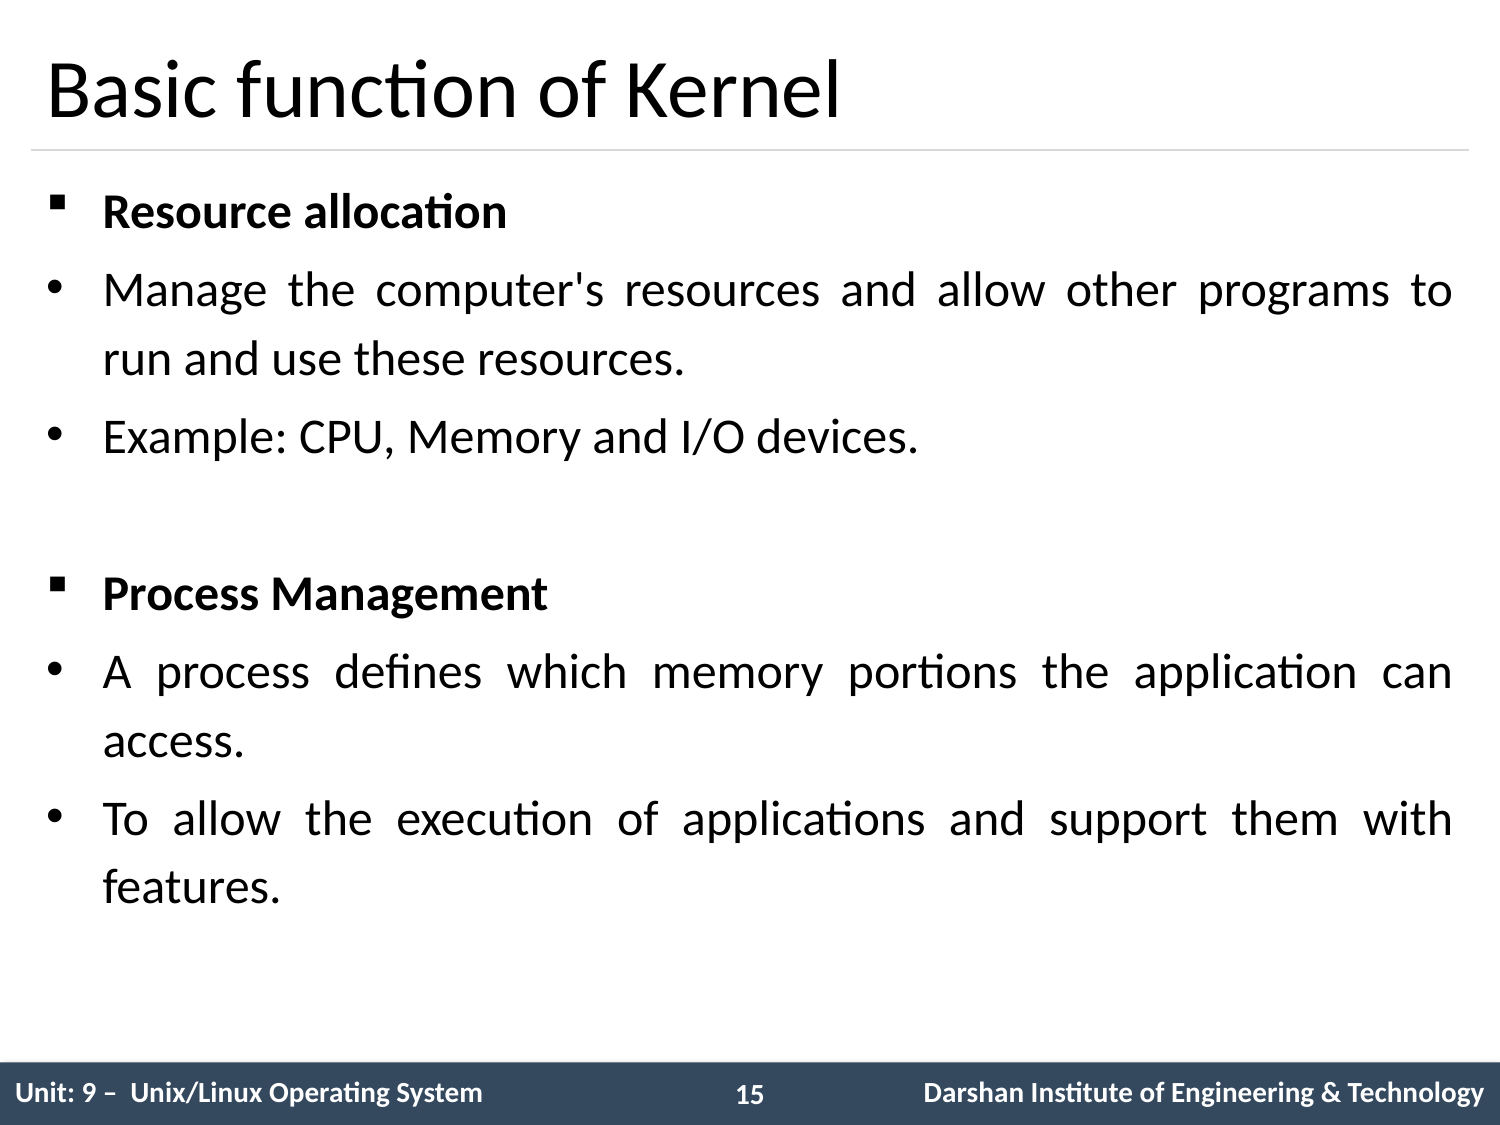

# Basic function of Kernel
Resource allocation
Manage the computer's resources and allow other programs to run and use these resources.
Example: CPU, Memory and I/O devices.

Process Management
A process defines which memory portions the application can access.
To allow the execution of applications and support them with features.